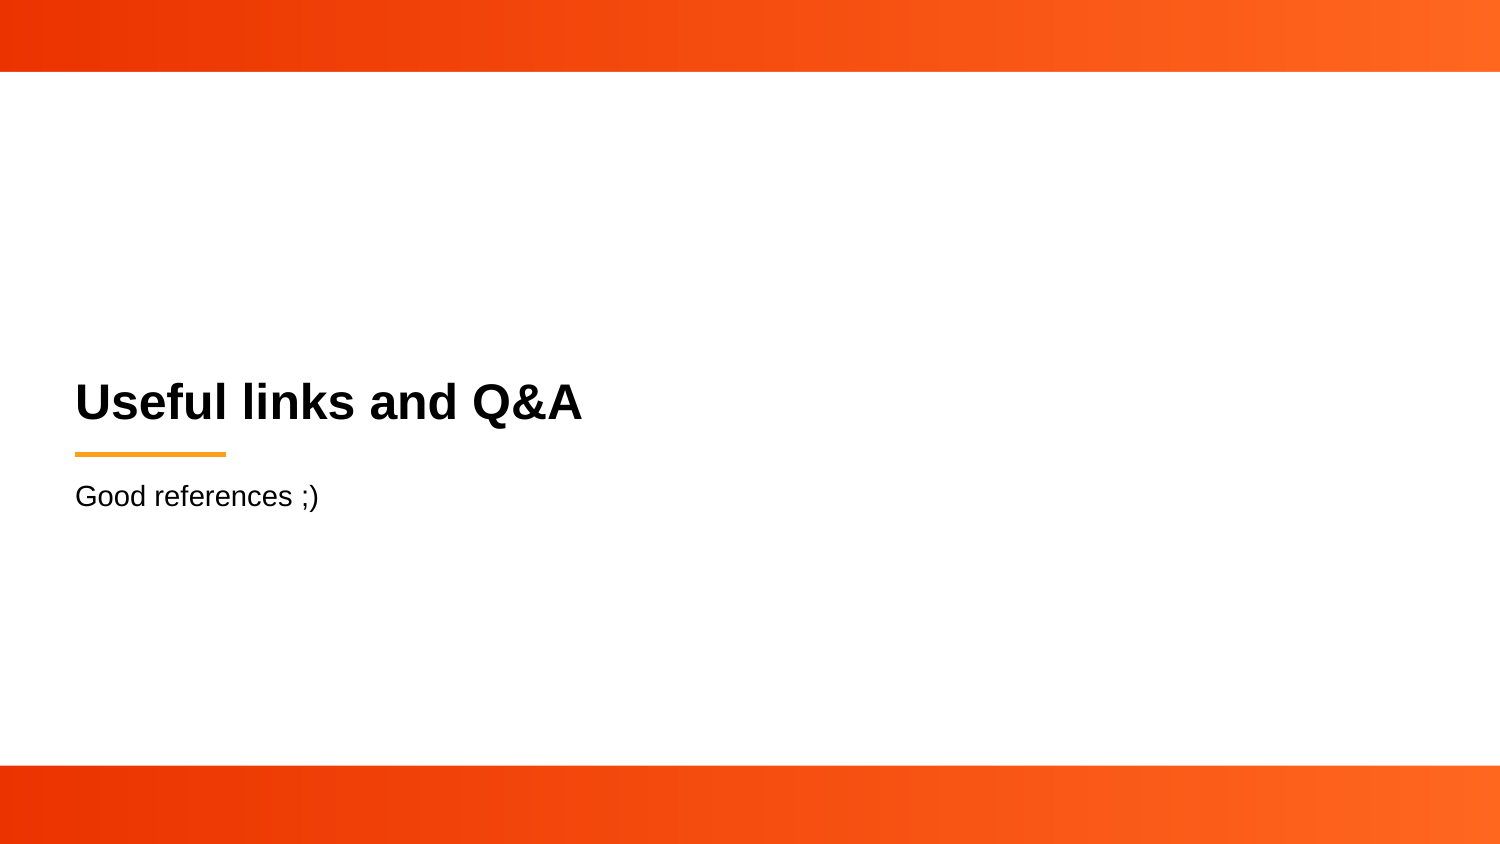

# Useful links and Q&A
Good references ;)